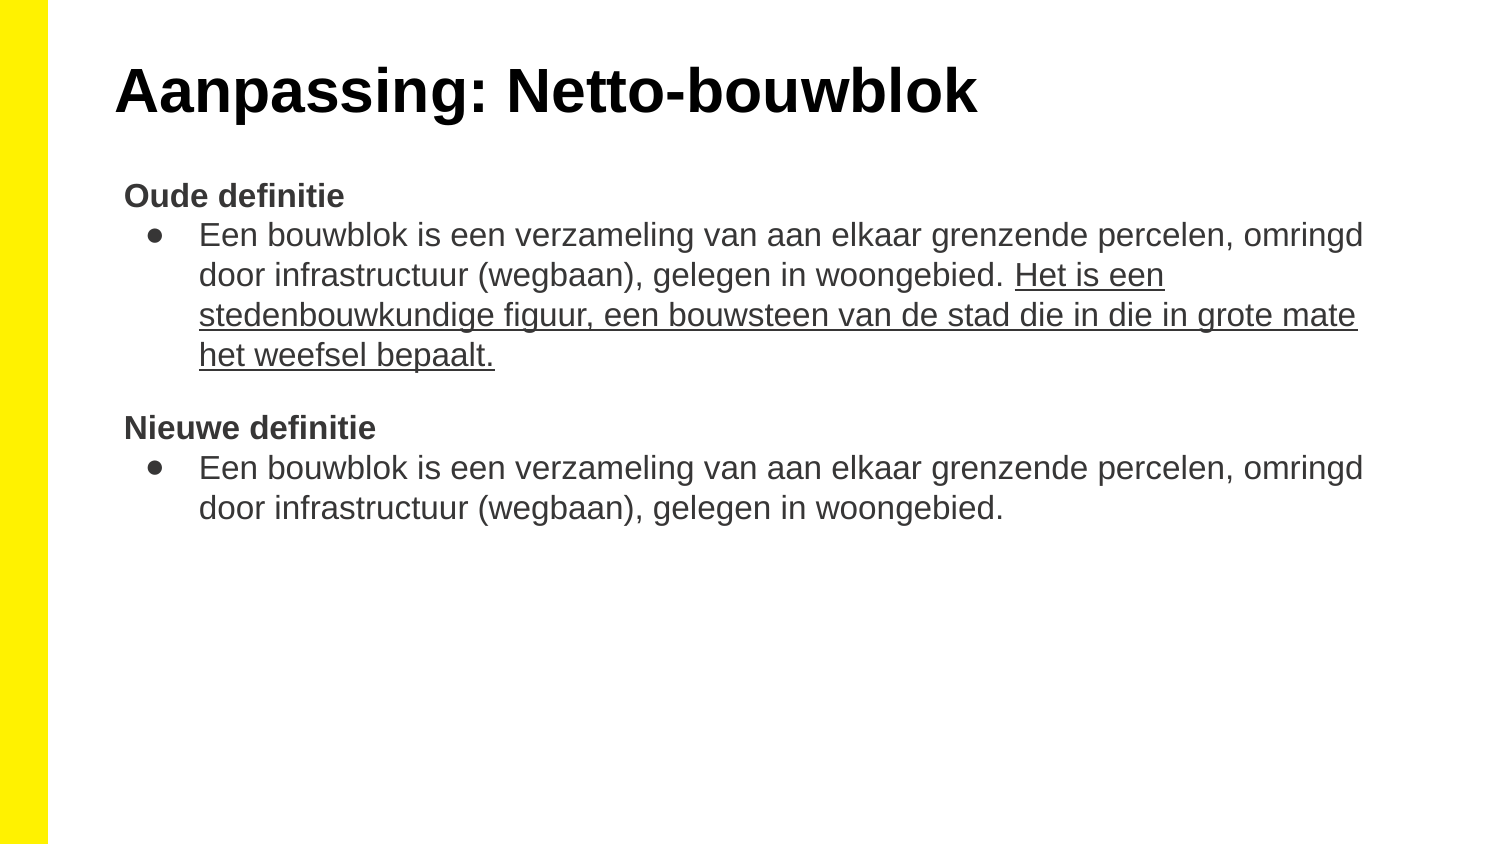

Aanpassing: Netto-bouwblok
Oude definitie
Een bouwblok is een verzameling van aan elkaar grenzende percelen, omringd door infrastructuur (wegbaan), gelegen in woongebied. Het is een stedenbouwkundige figuur, een bouwsteen van de stad die in die in grote mate het weefsel bepaalt.
Nieuwe definitie
Een bouwblok is een verzameling van aan elkaar grenzende percelen, omringd door infrastructuur (wegbaan), gelegen in woongebied.